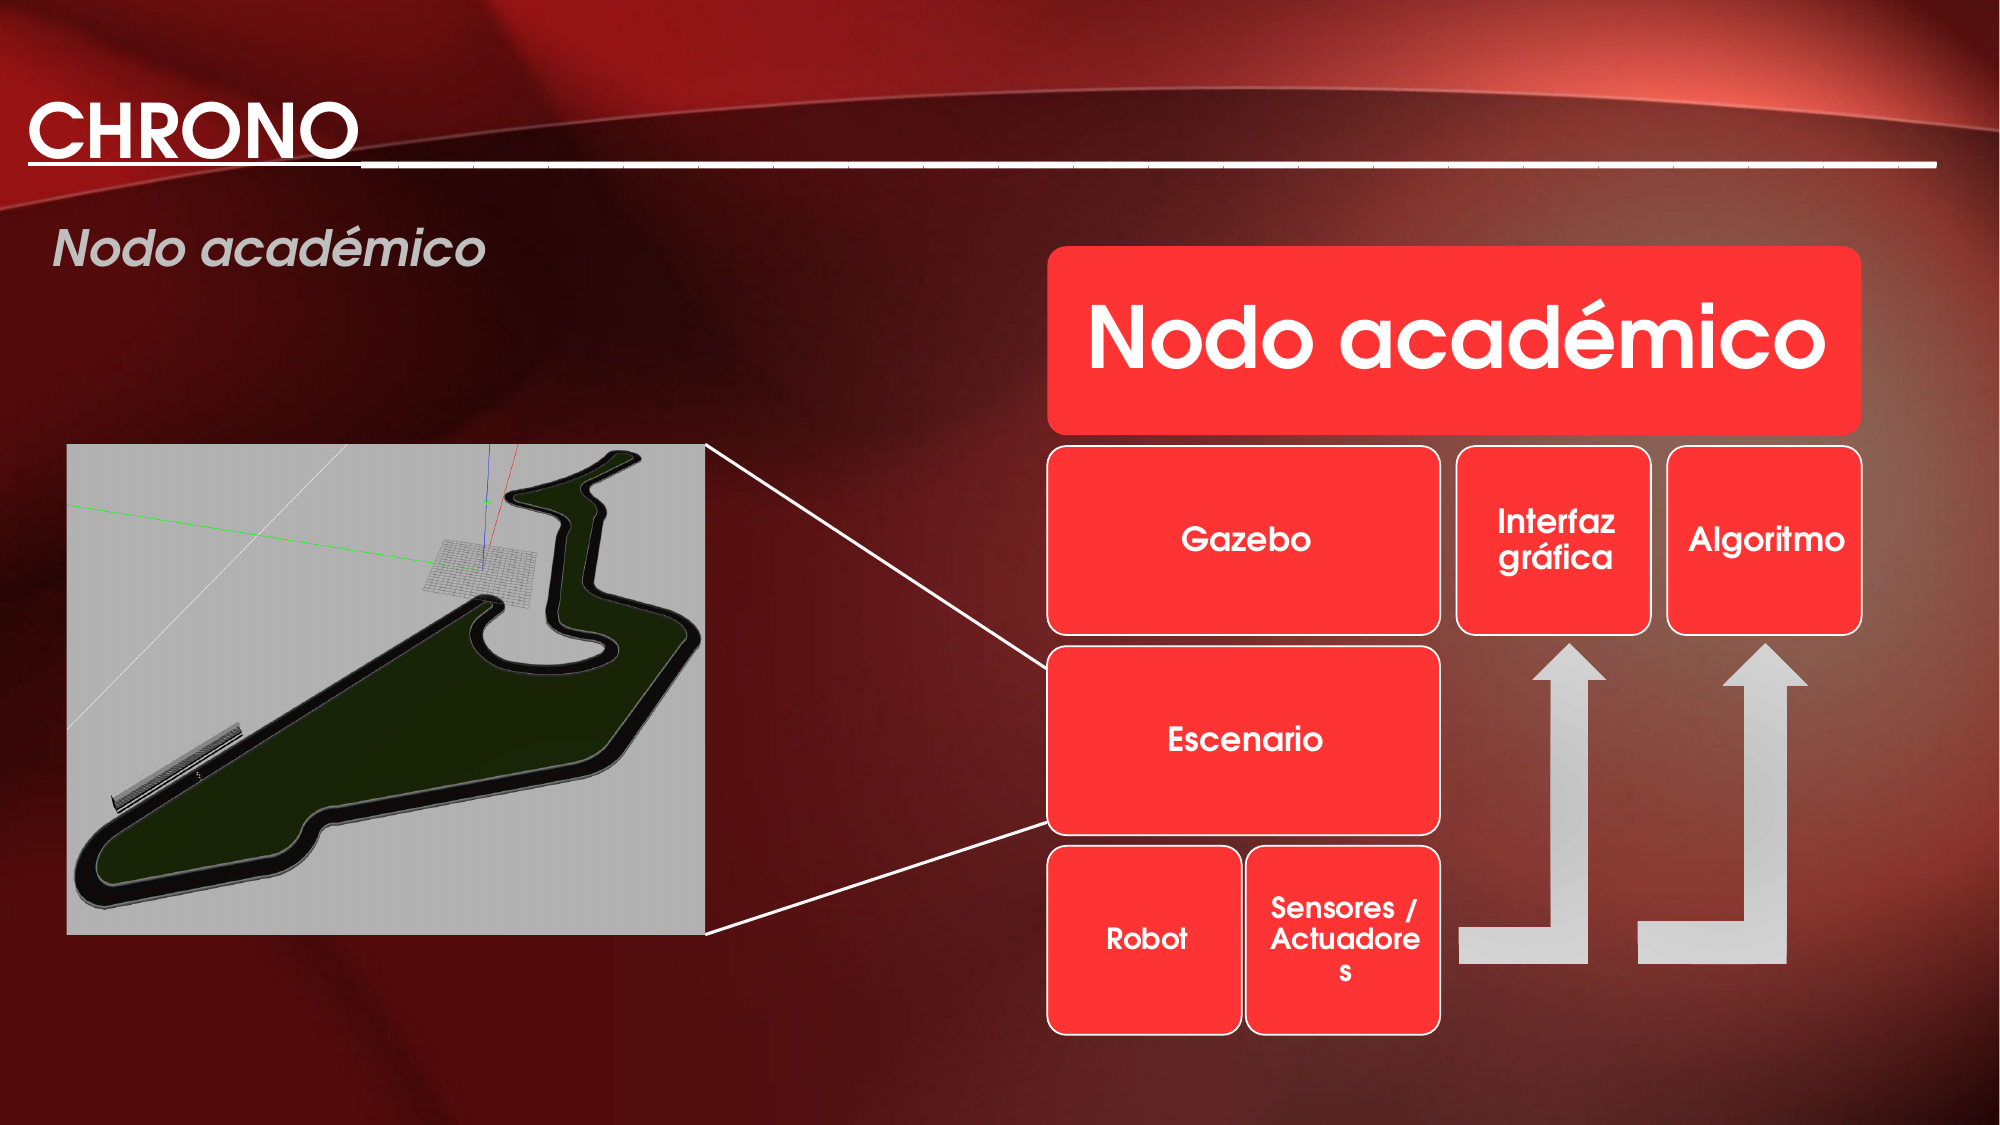

Chrono__________________________________________
Nodo académico
Nodo académico
Gazebo
Escenario
Robot
Sensores / Actuadores
Interfaz gráfica
Algoritmo